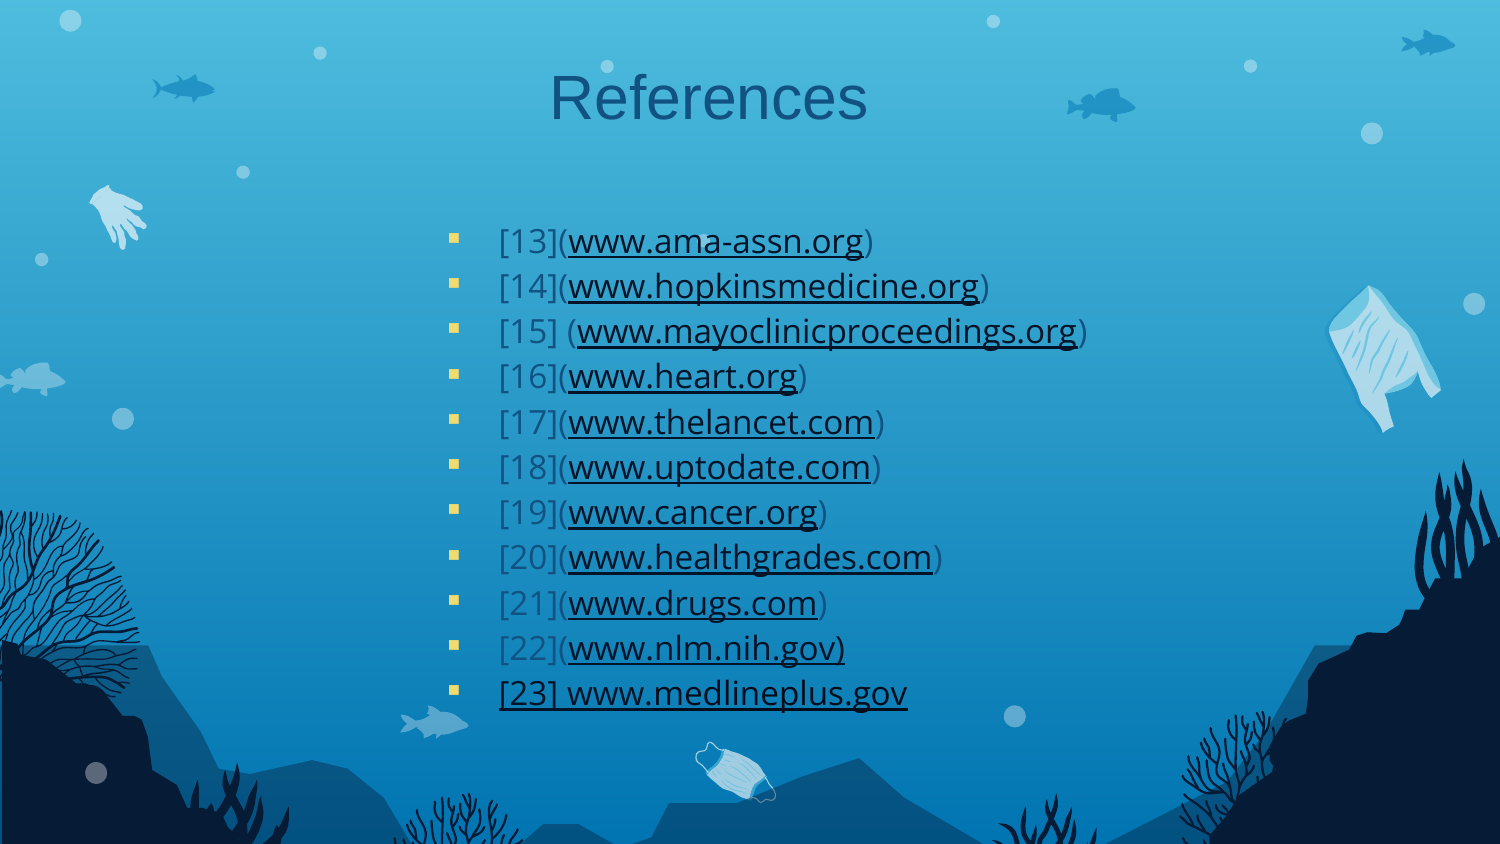

# References

[13](www.ama-assn.org)
[14](www.hopkinsmedicine.org)
[15] (www.mayoclinicproceedings.org)
[16](www.heart.org)
[17](www.thelancet.com)
[18](www.uptodate.com)
[19](www.cancer.org)
[20](www.healthgrades.com)
[21](www.drugs.com)
[22](www.nlm.nih.gov)
[23] www.medlineplus.gov